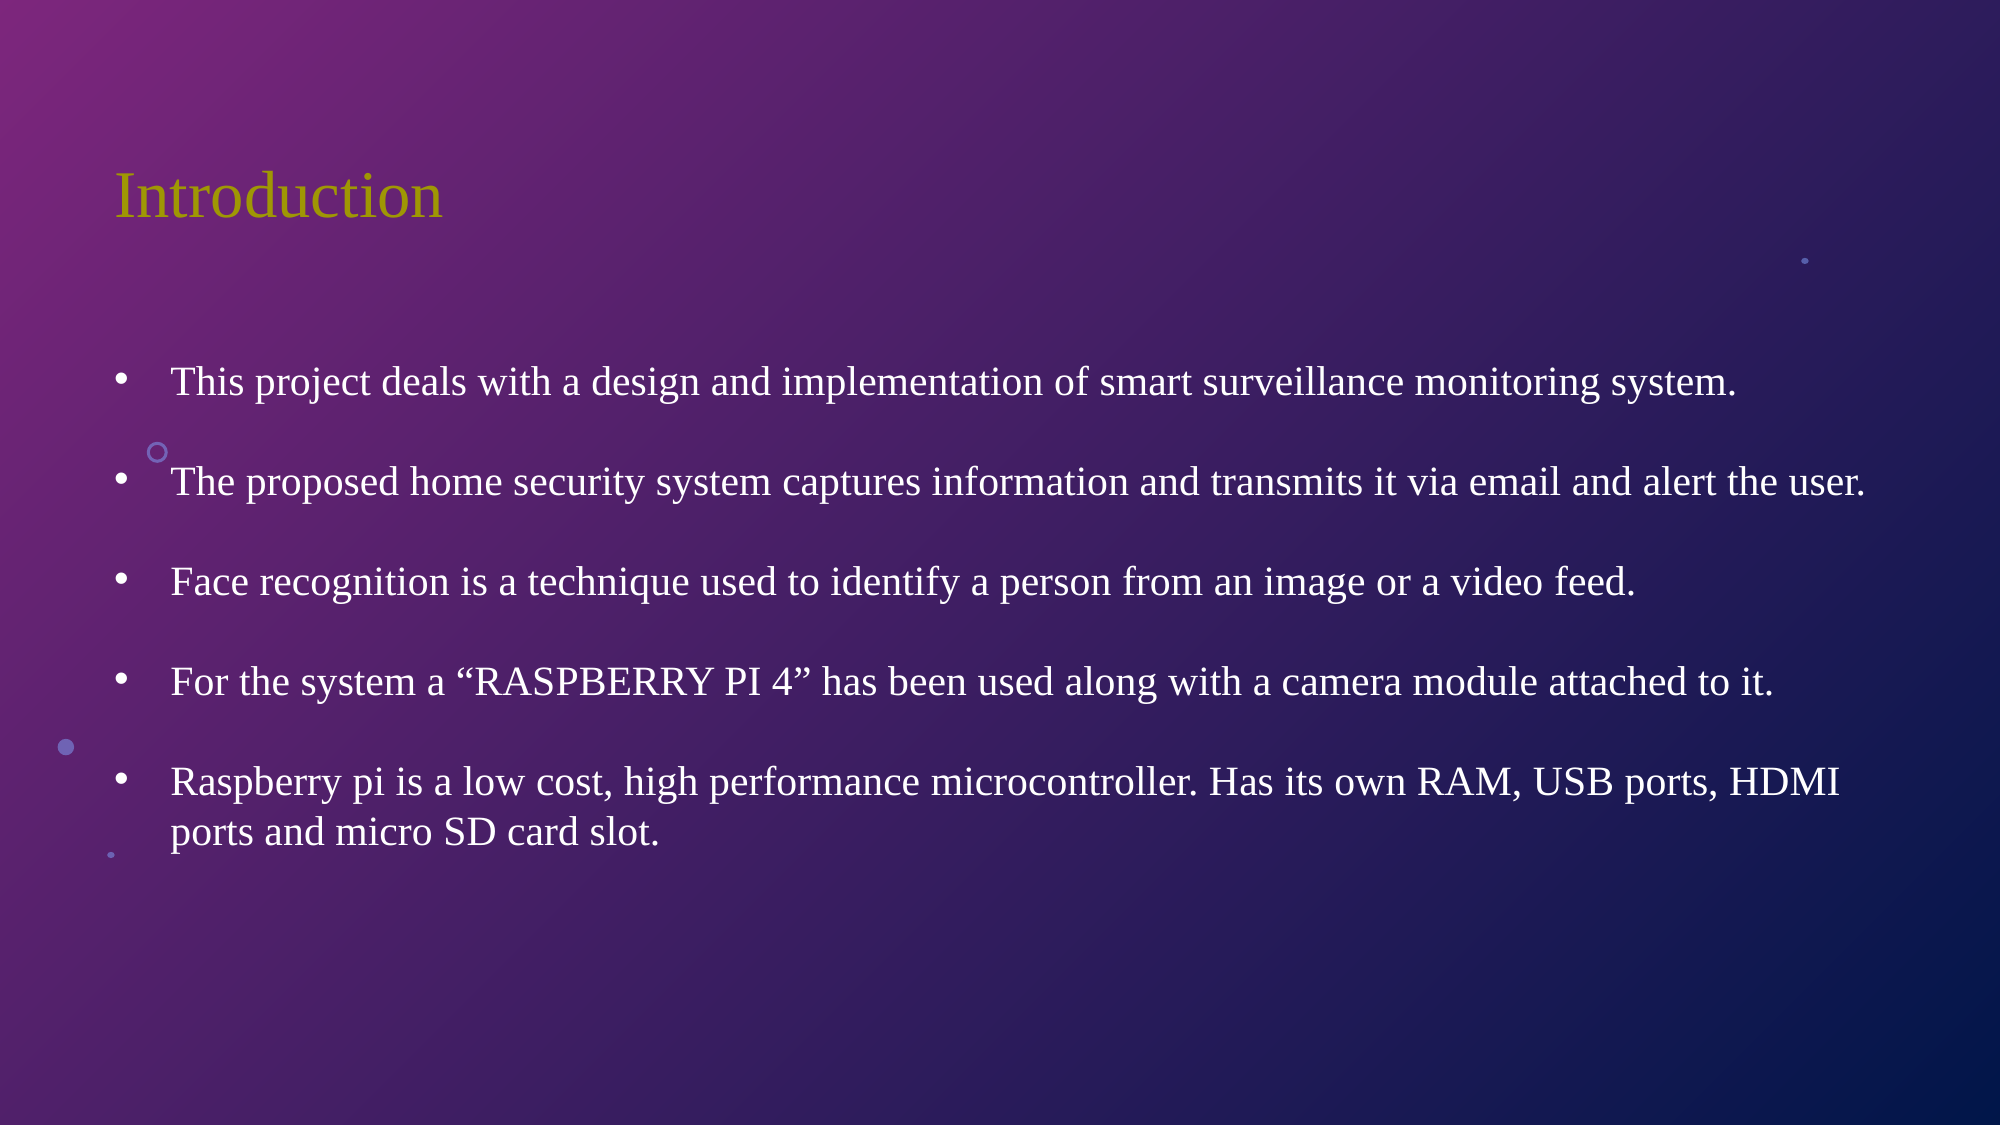

Introduction
This project deals with a design and implementation of smart surveillance monitoring system.

The proposed home security system captures information and transmits it via email and alert the user.

Face recognition is a technique used to identify a person from an image or a video feed.

For the system a “RASPBERRY PI 4” has been used along with a camera module attached to it.

Raspberry pi is a low cost, high performance microcontroller. Has its own RAM, USB ports, HDMI ports and micro SD card slot.